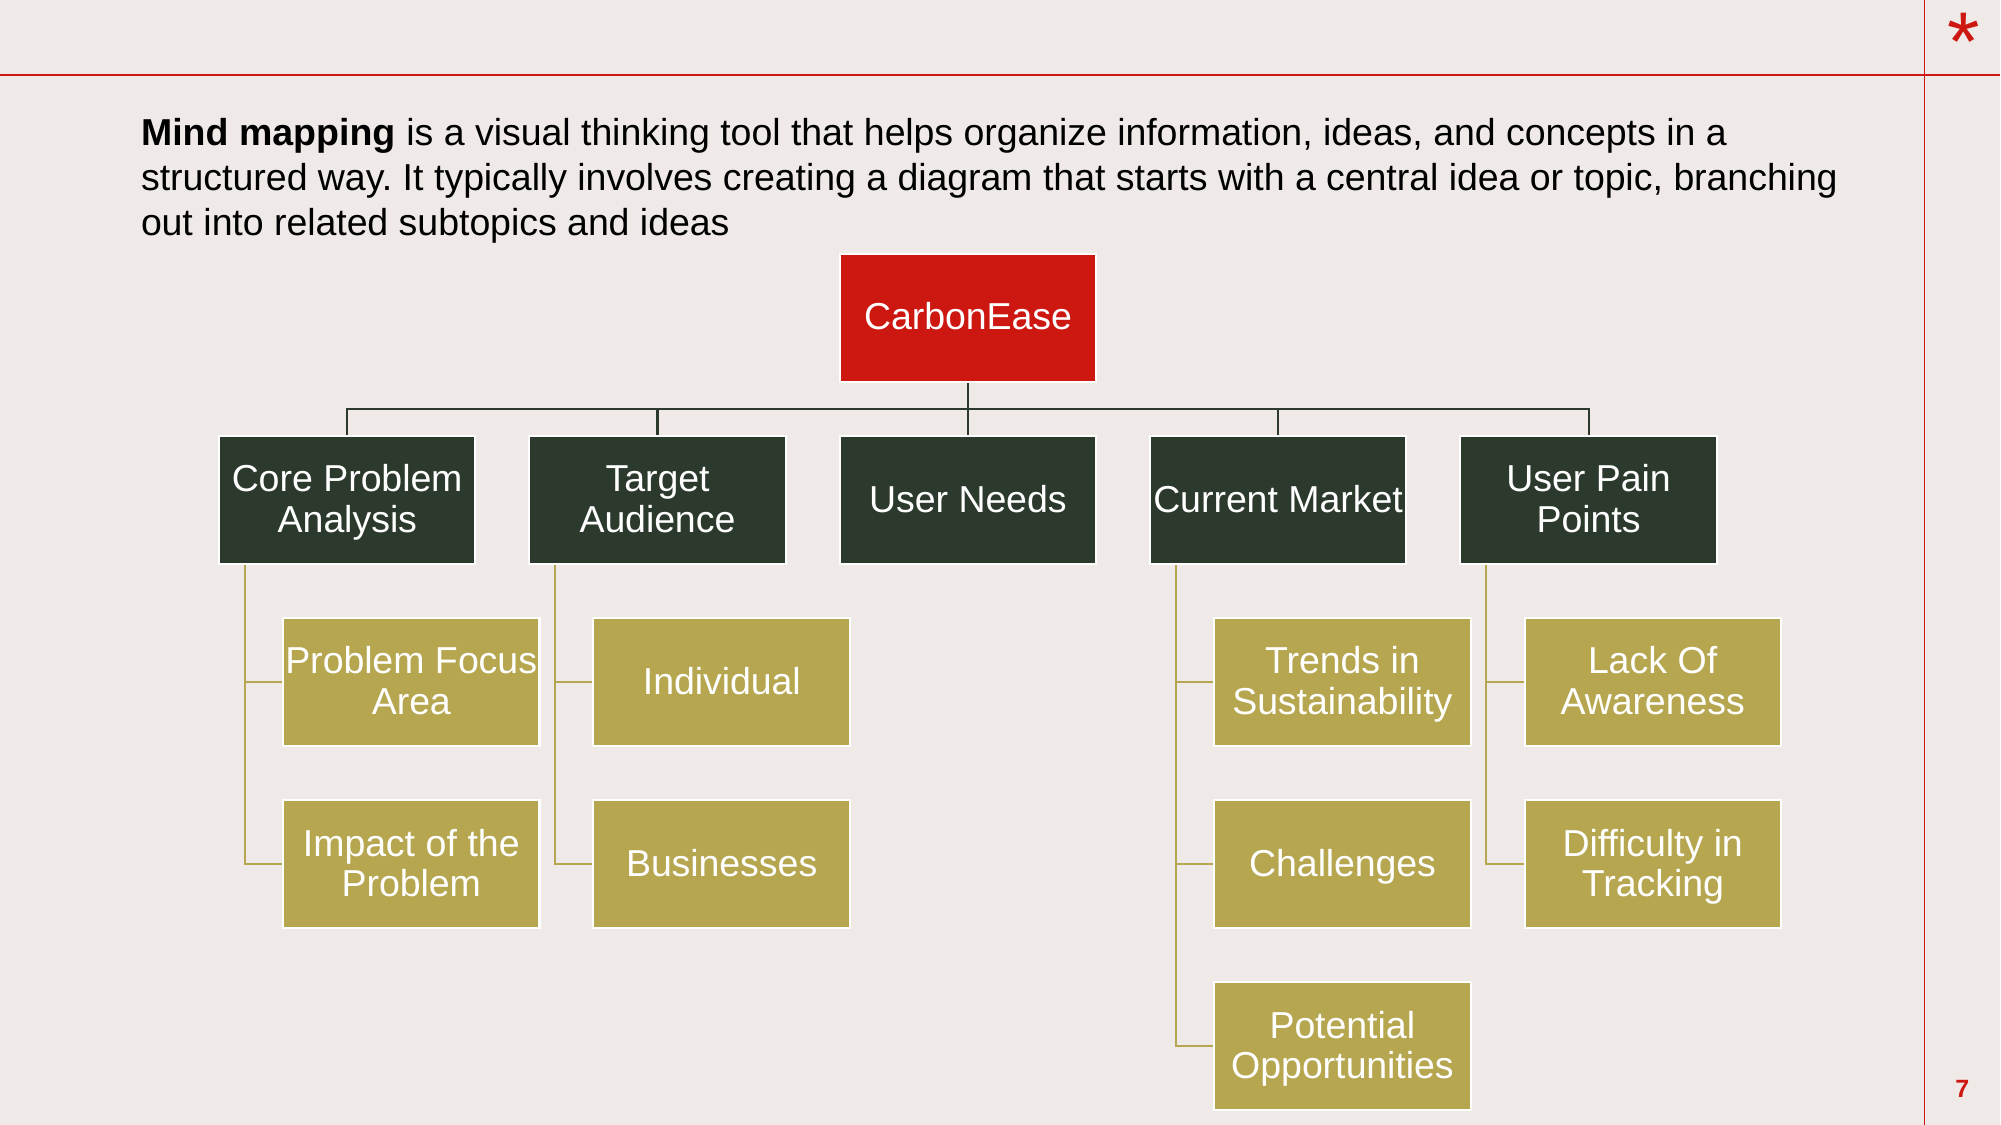

Mind mapping is a visual thinking tool that helps organize information, ideas, and concepts in a structured way. It typically involves creating a diagram that starts with a central idea or topic, branching out into related subtopics and ideas
CarbonEase
Core Problem Analysis
Problem Focus Area
Impact of the Problem
Target Audience
Individual
Businesses
User Needs
Current Market
Trends in Sustainability
Challenges
Potential Opportunities
User Pain Points
Lack Of Awareness
Difficulty in Tracking
7